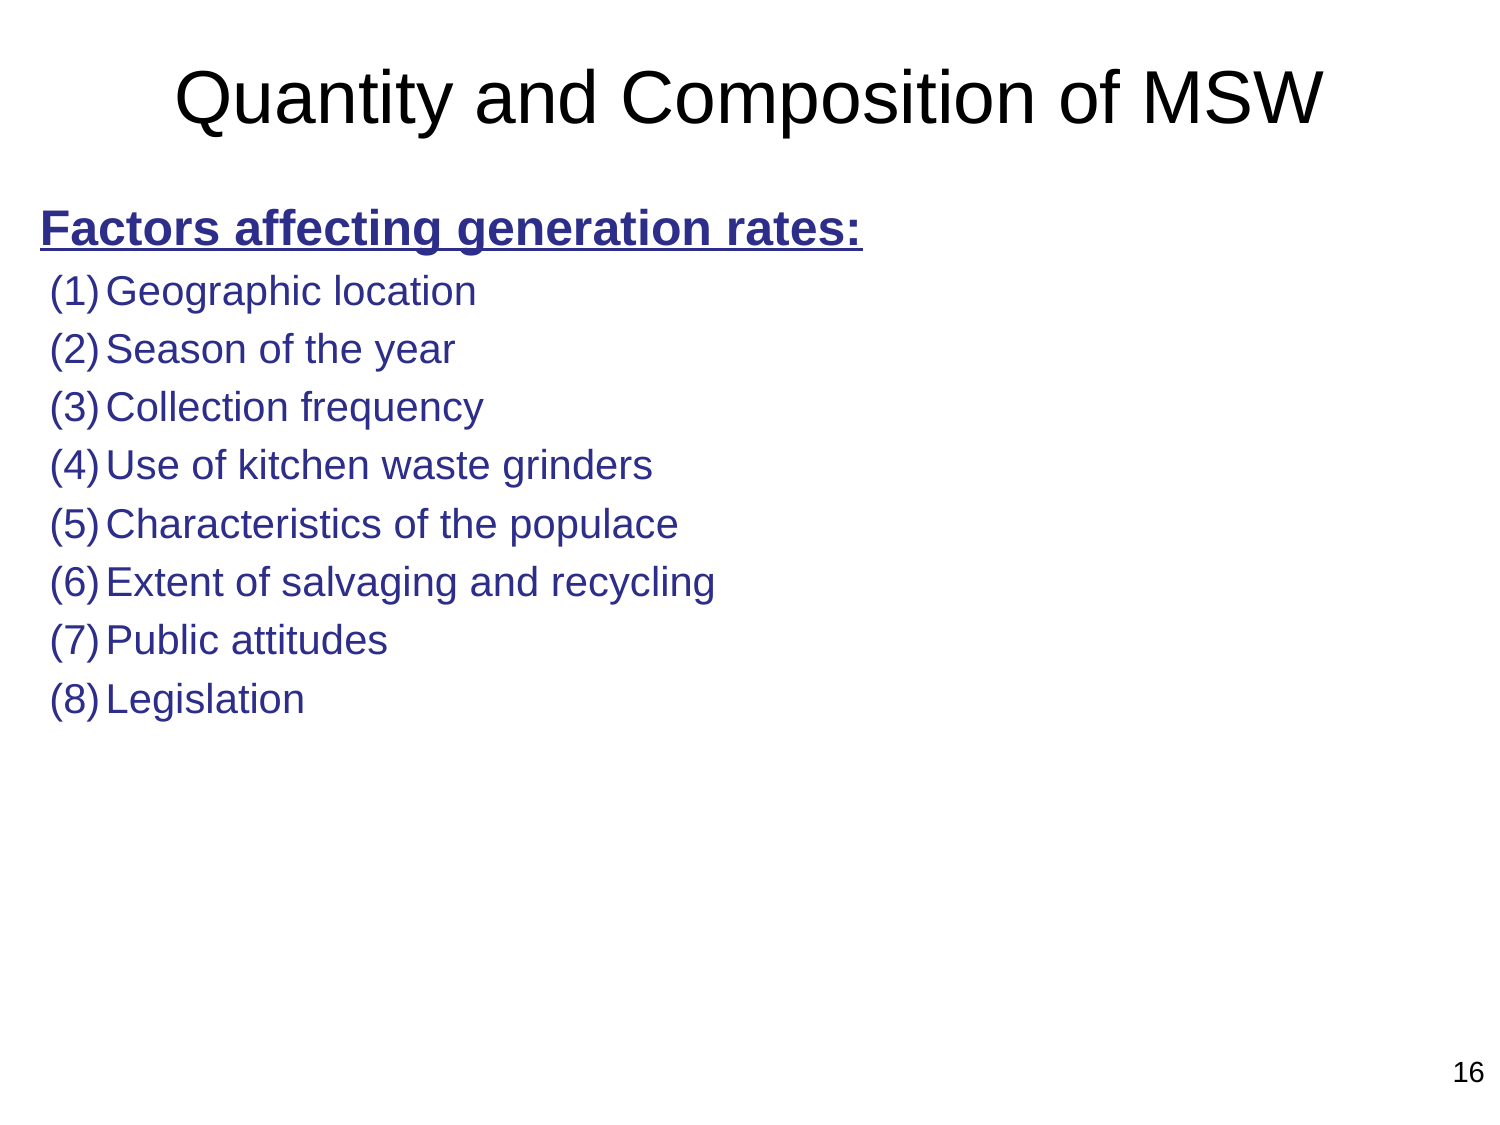

# Quantity and Composition of MSW
Factors affecting generation rates:
Geographic location
Season of the year
Collection frequency
Use of kitchen waste grinders
Characteristics of the populace
Extent of salvaging and recycling
Public attitudes
Legislation
16